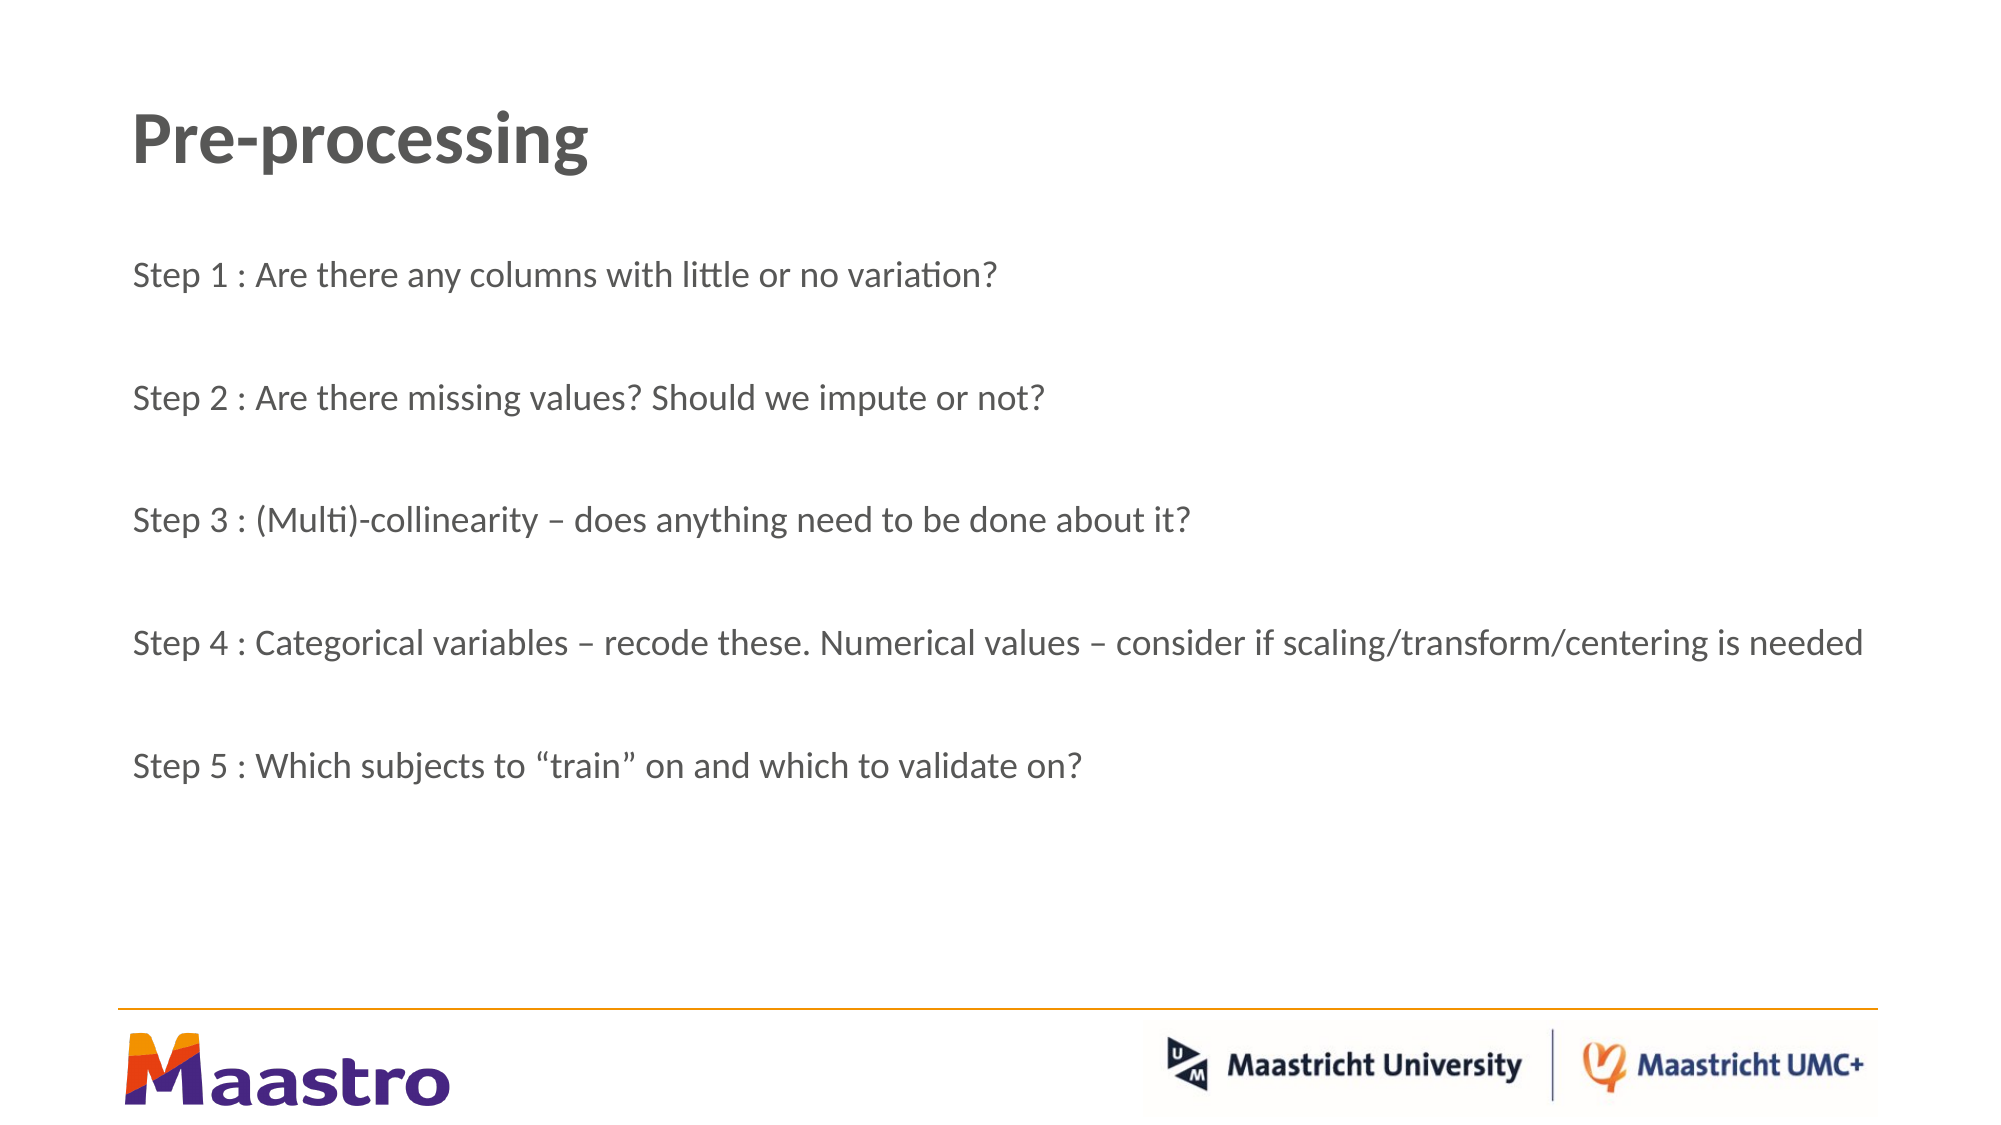

# Pre-processing
Step 1 : Are there any columns with little or no variation?

Step 2 : Are there missing values? Should we impute or not?

Step 3 : (Multi)-collinearity – does anything need to be done about it?

Step 4 : Categorical variables – recode these. Numerical values – consider if scaling/transform/centering is needed

Step 5 : Which subjects to “train” on and which to validate on?